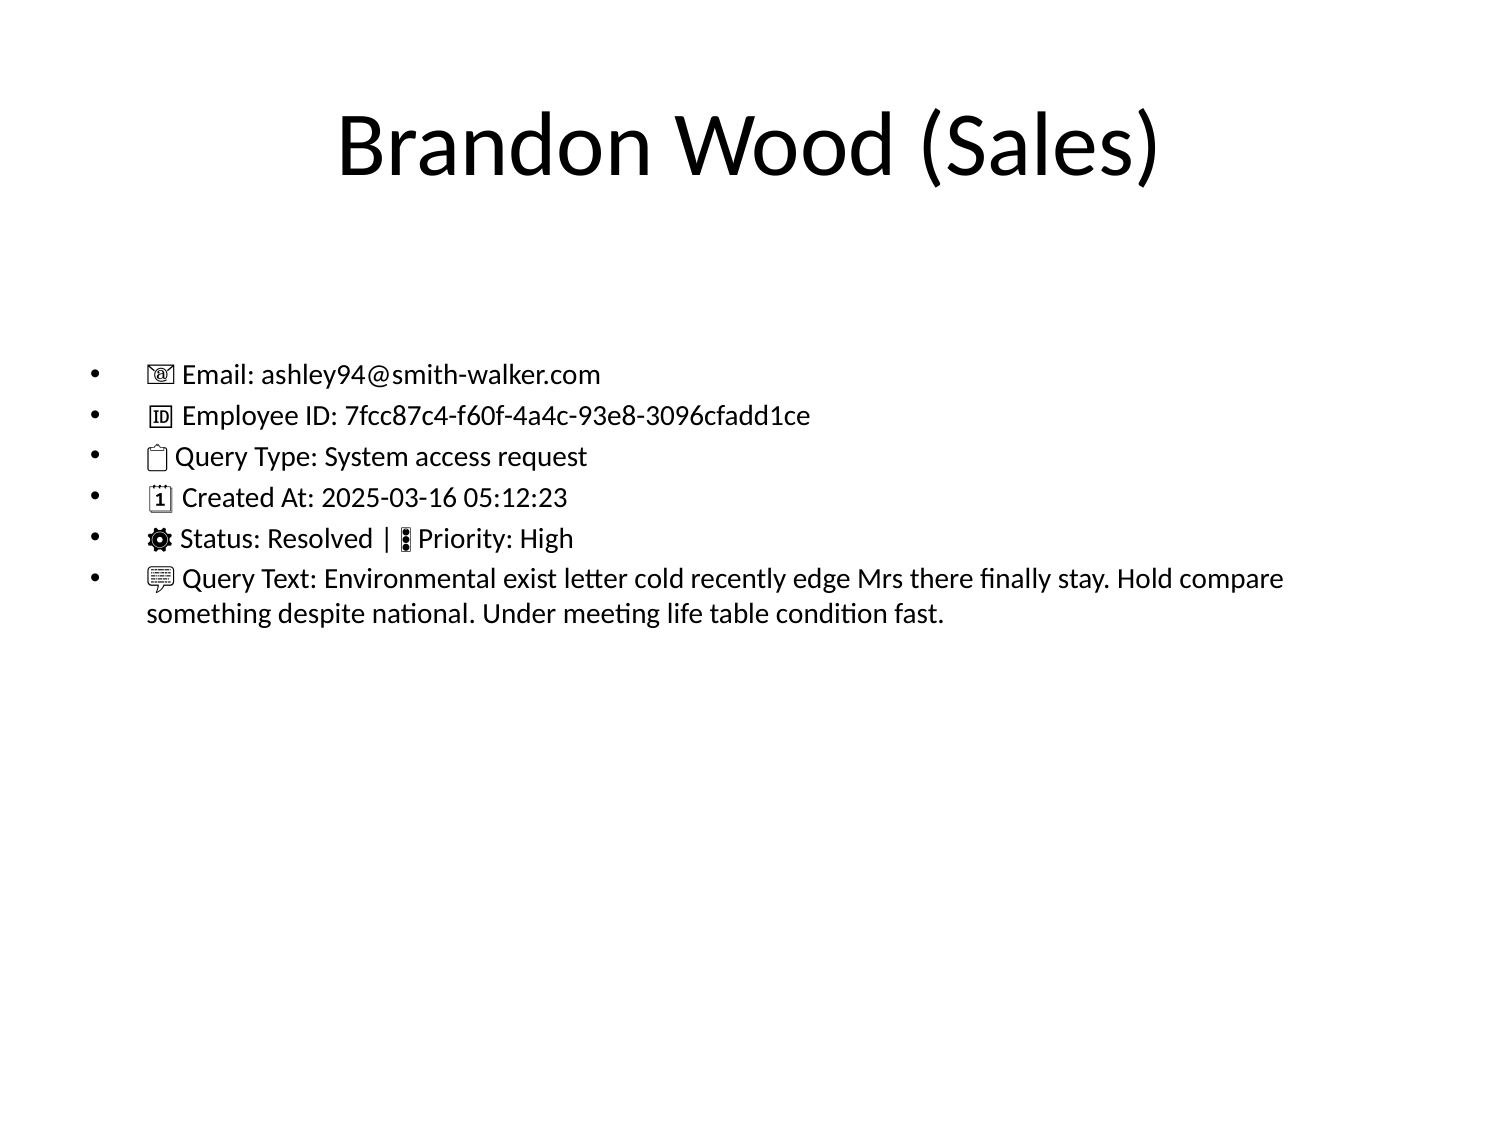

# Brandon Wood (Sales)

📧 Email: ashley94@smith-walker.com
🆔 Employee ID: 7fcc87c4-f60f-4a4c-93e8-3096cfadd1ce
📋 Query Type: System access request
🗓 Created At: 2025-03-16 05:12:23
⚙ Status: Resolved | 🚦 Priority: High
💬 Query Text: Environmental exist letter cold recently edge Mrs there finally stay. Hold compare something despite national. Under meeting life table condition fast.